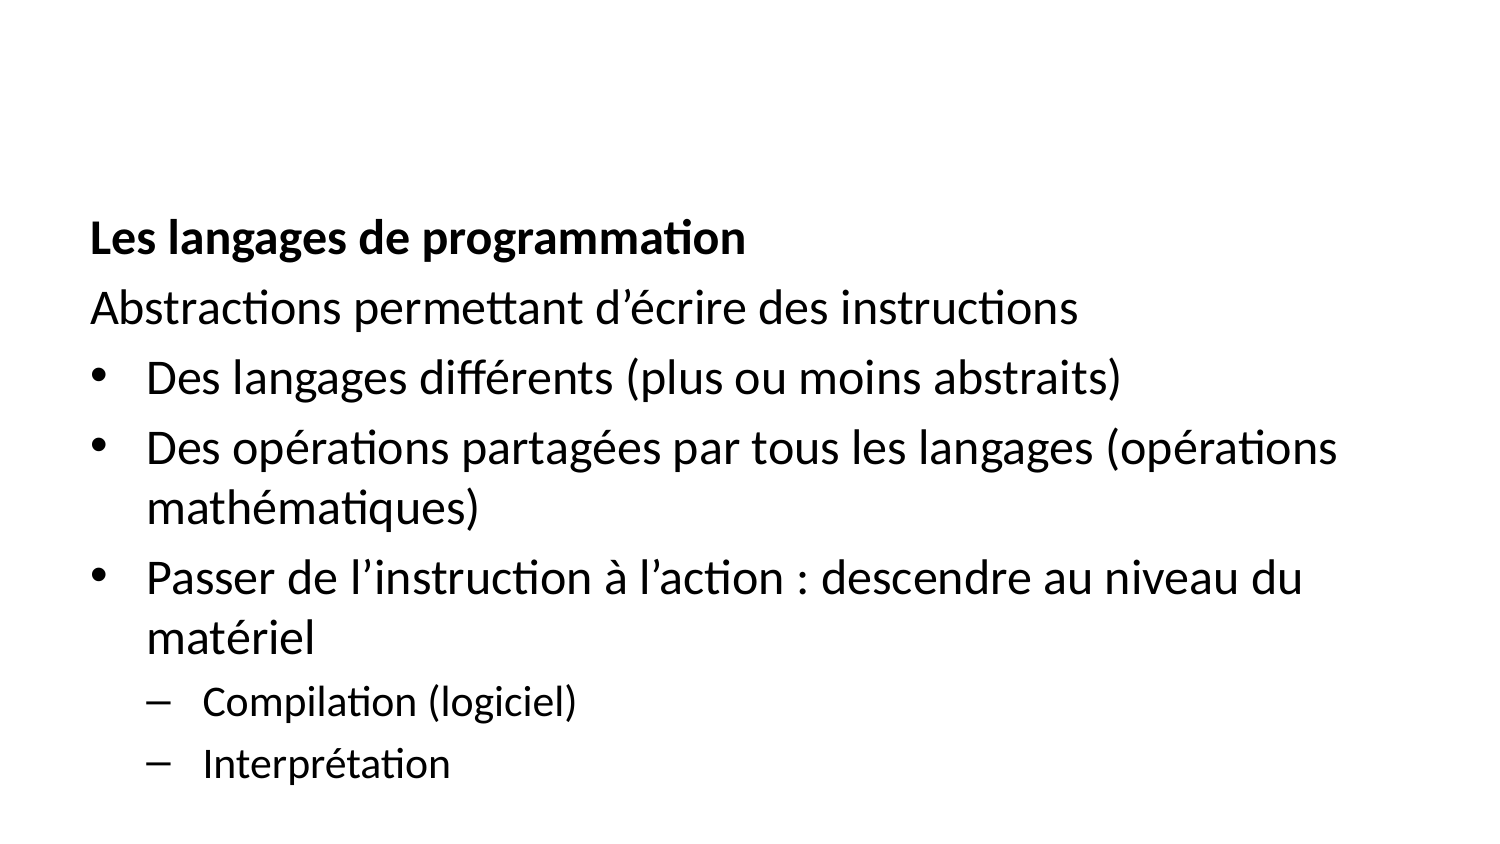

Les langages de programmation
Abstractions permettant d’écrire des instructions
Des langages différents (plus ou moins abstraits)
Des opérations partagées par tous les langages (opérations mathématiques)
Passer de l’instruction à l’action : descendre au niveau du matériel
Compilation (logiciel)
Interprétation